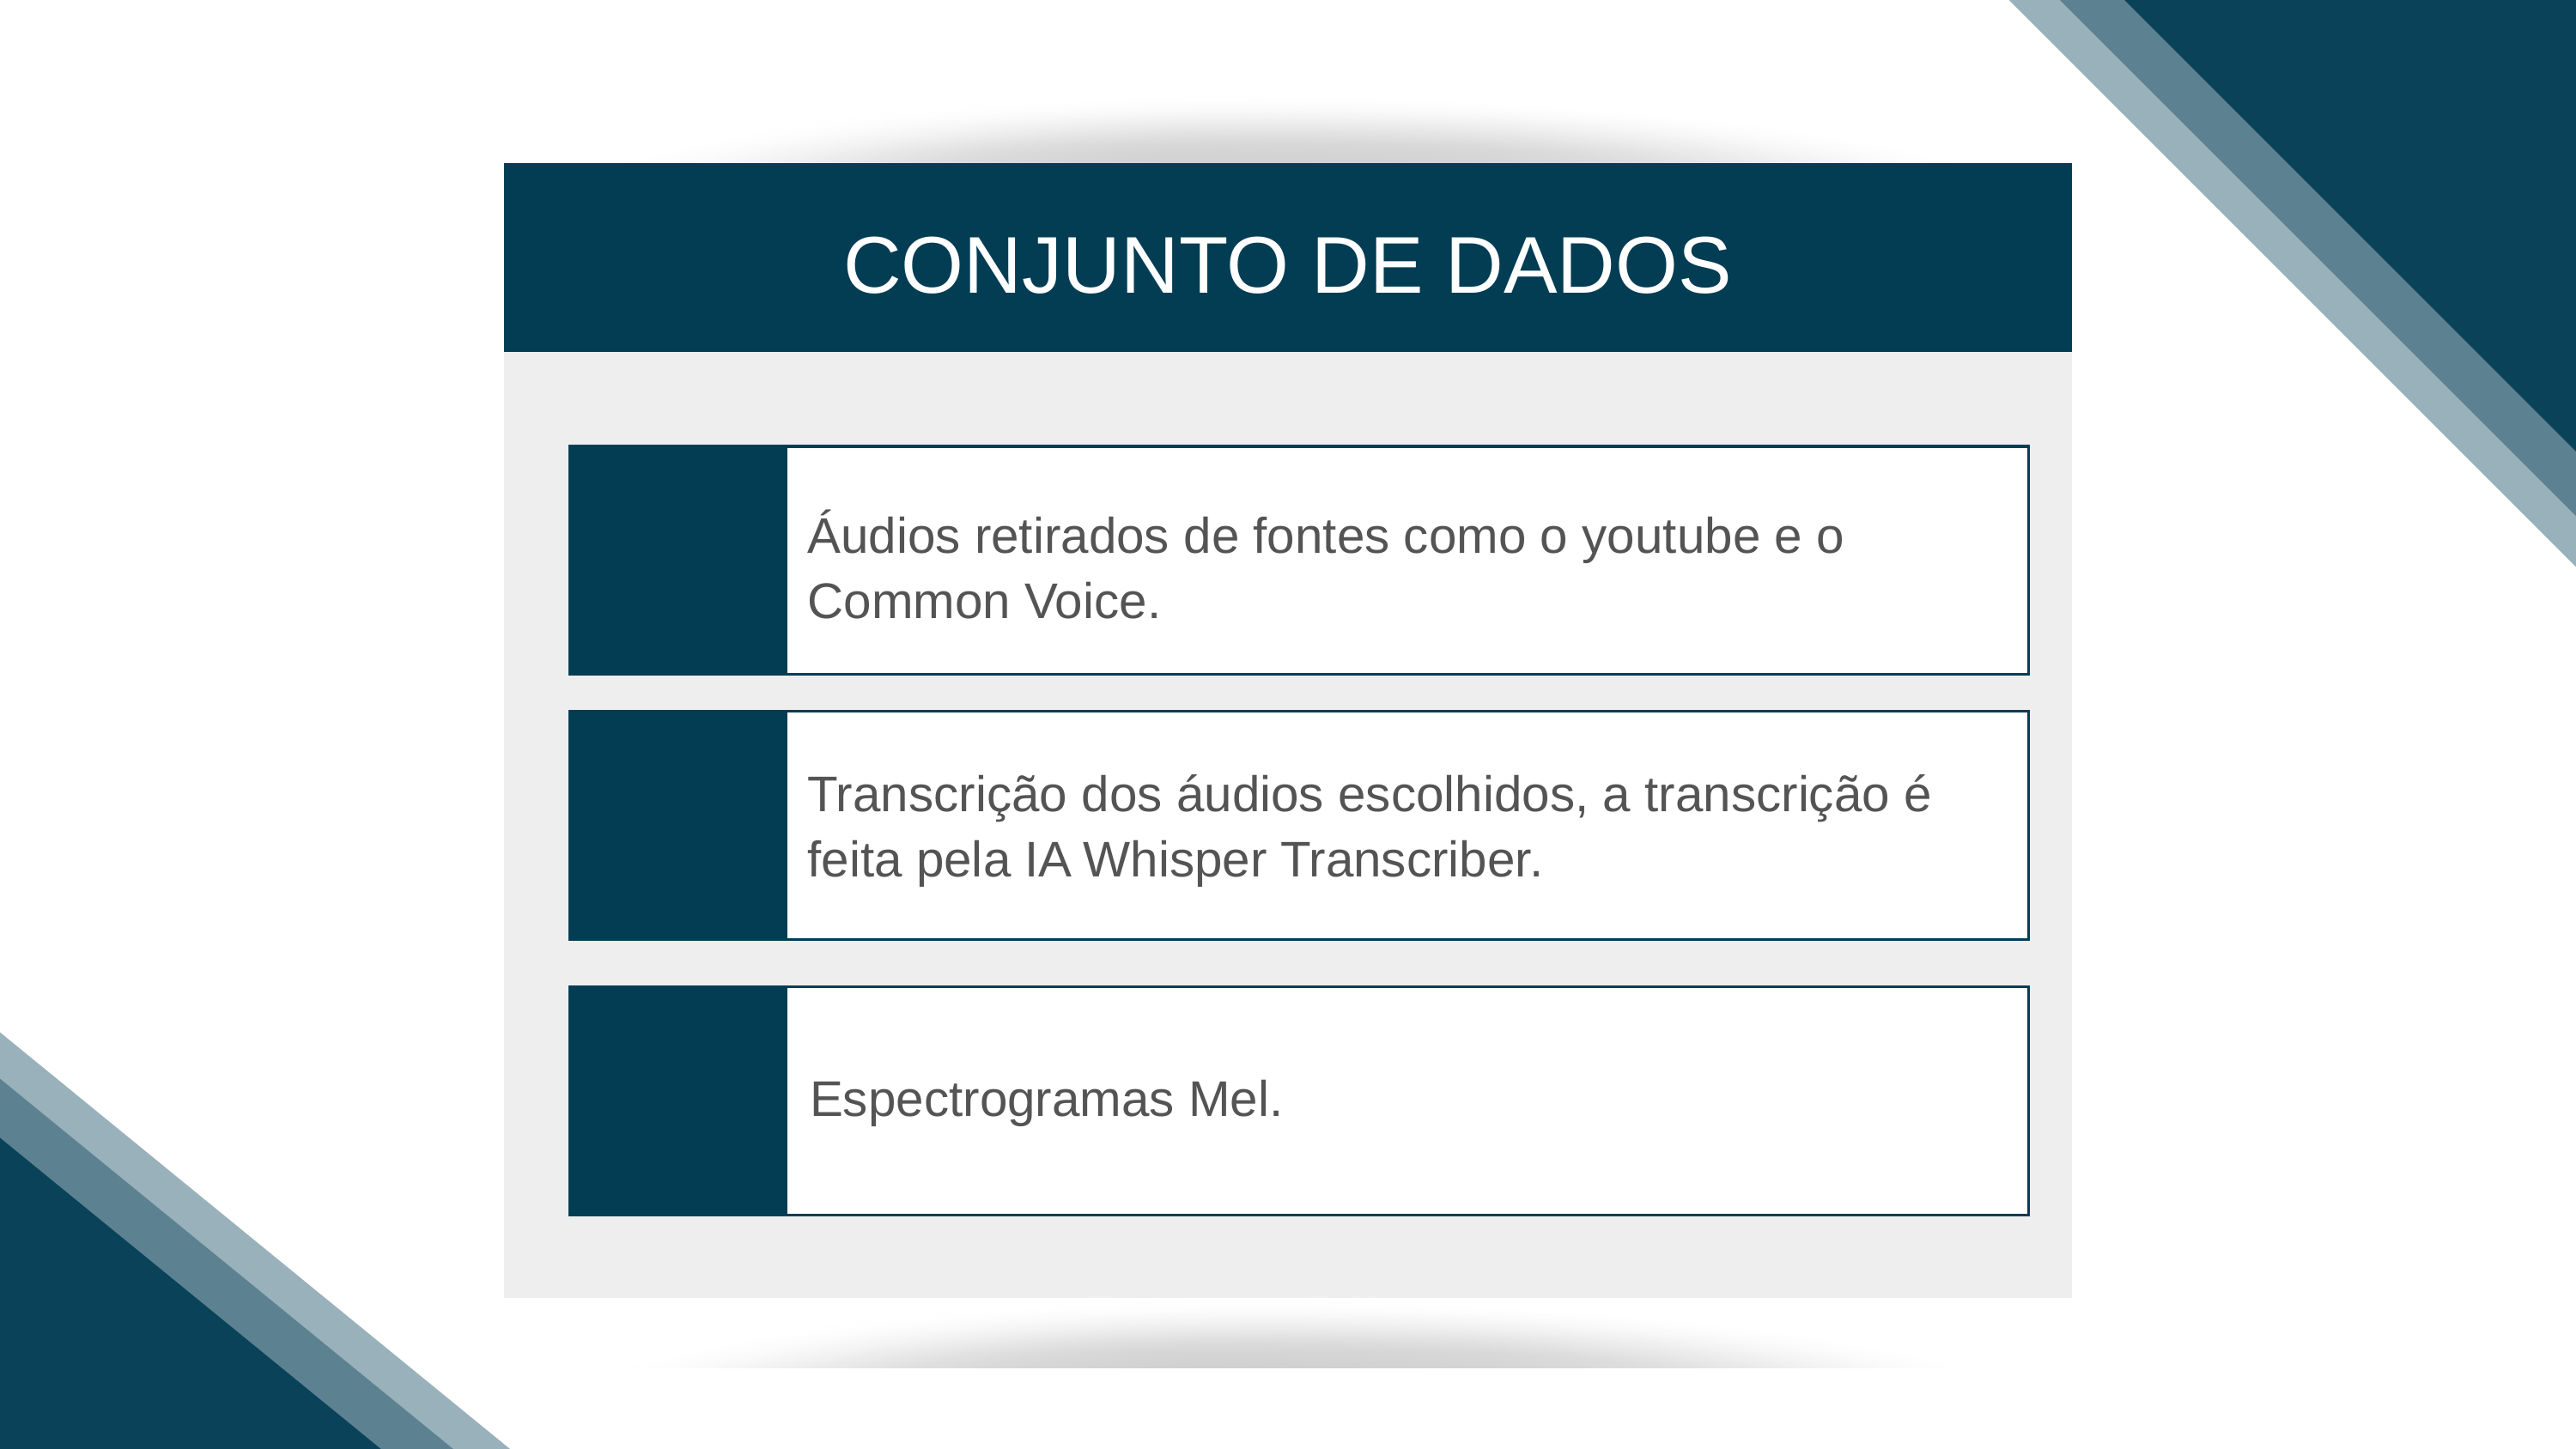

CONJUNTO DE DADOS

Áudios retirados de fontes como o youtube e o Common Voice.

Transcrição dos áudios escolhidos, a transcrição é feita pela IA Whisper Transcriber.

Espectrogramas Mel.